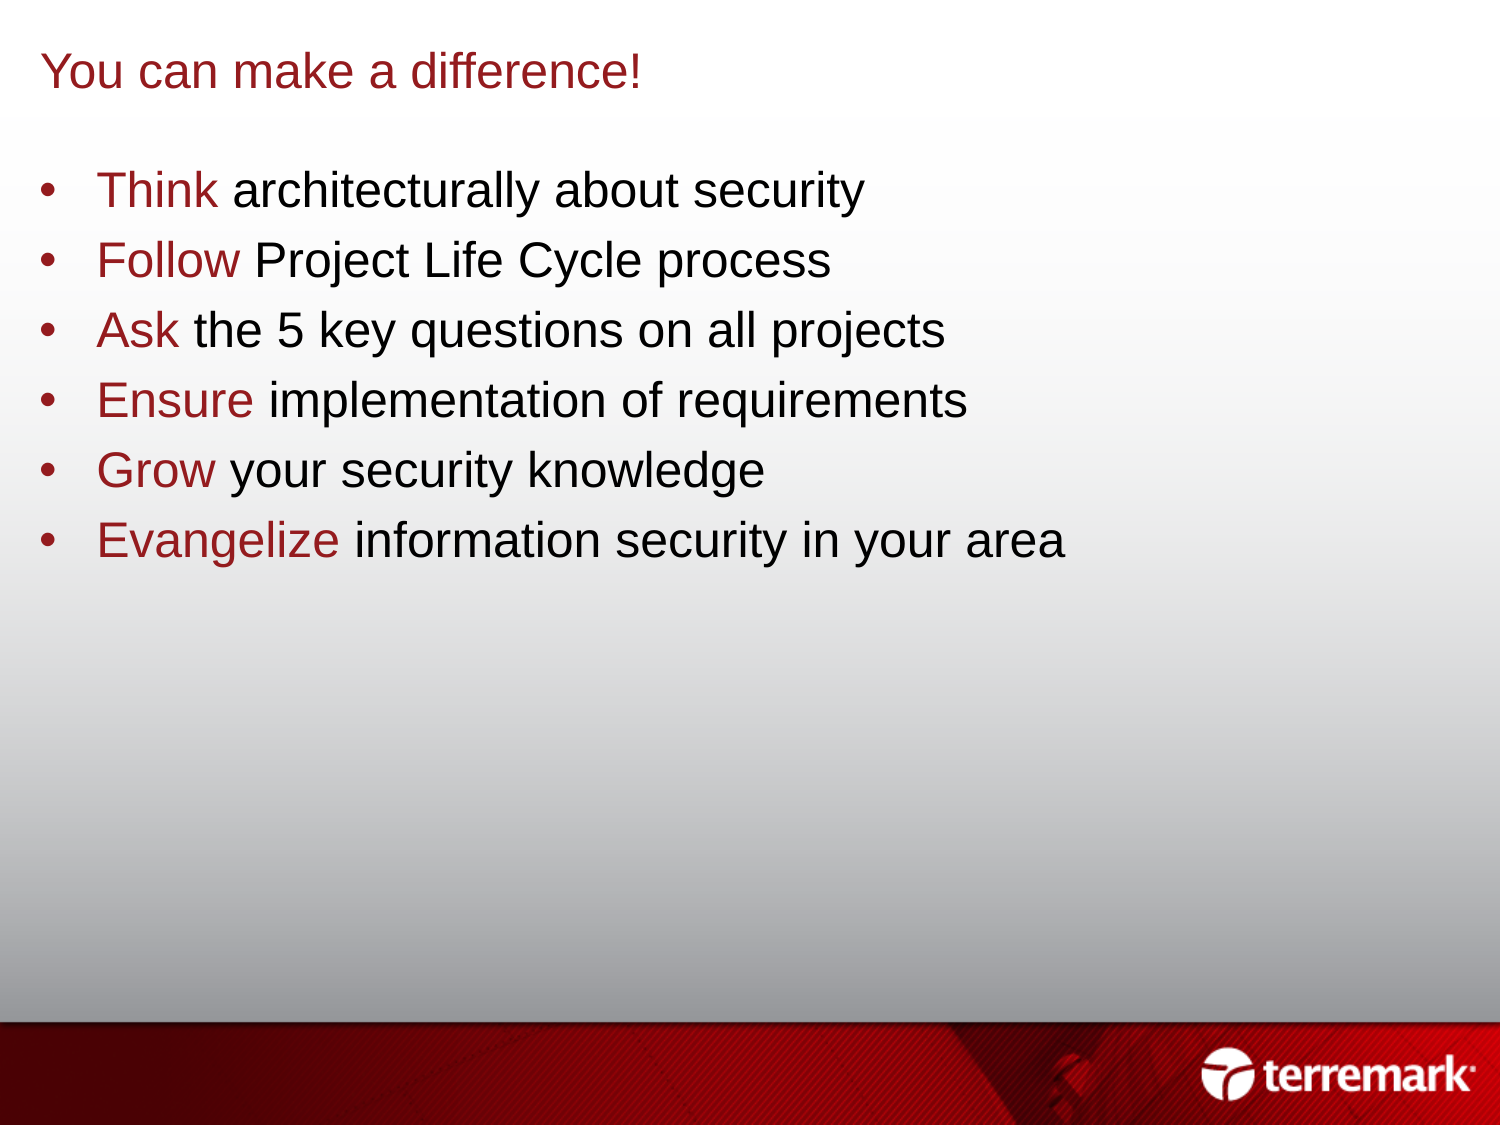

# You can make a difference!
Think architecturally about security
Follow Project Life Cycle process
Ask the 5 key questions on all projects
Ensure implementation of requirements
Grow your security knowledge
Evangelize information security in your area